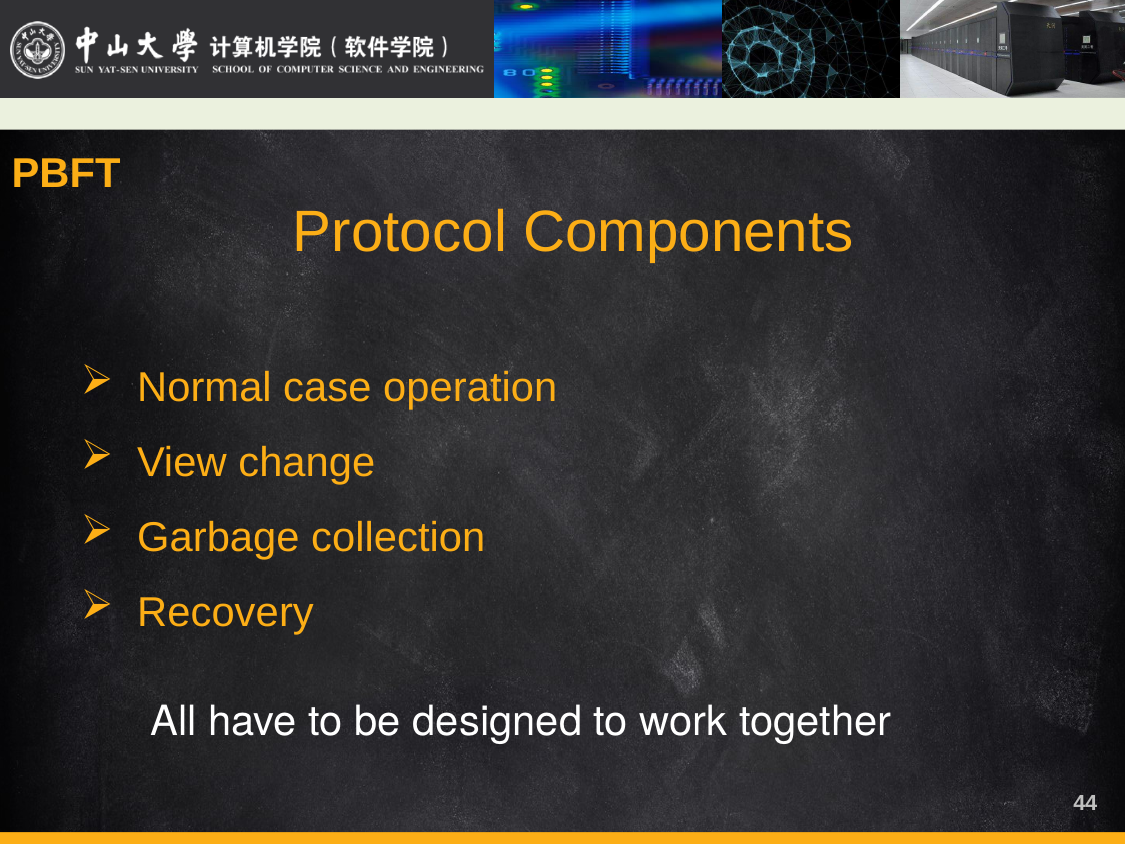

PBFT
Protocol Components
Normal case operation
View change
Garbage collection
Recovery
All have to be designed to work together